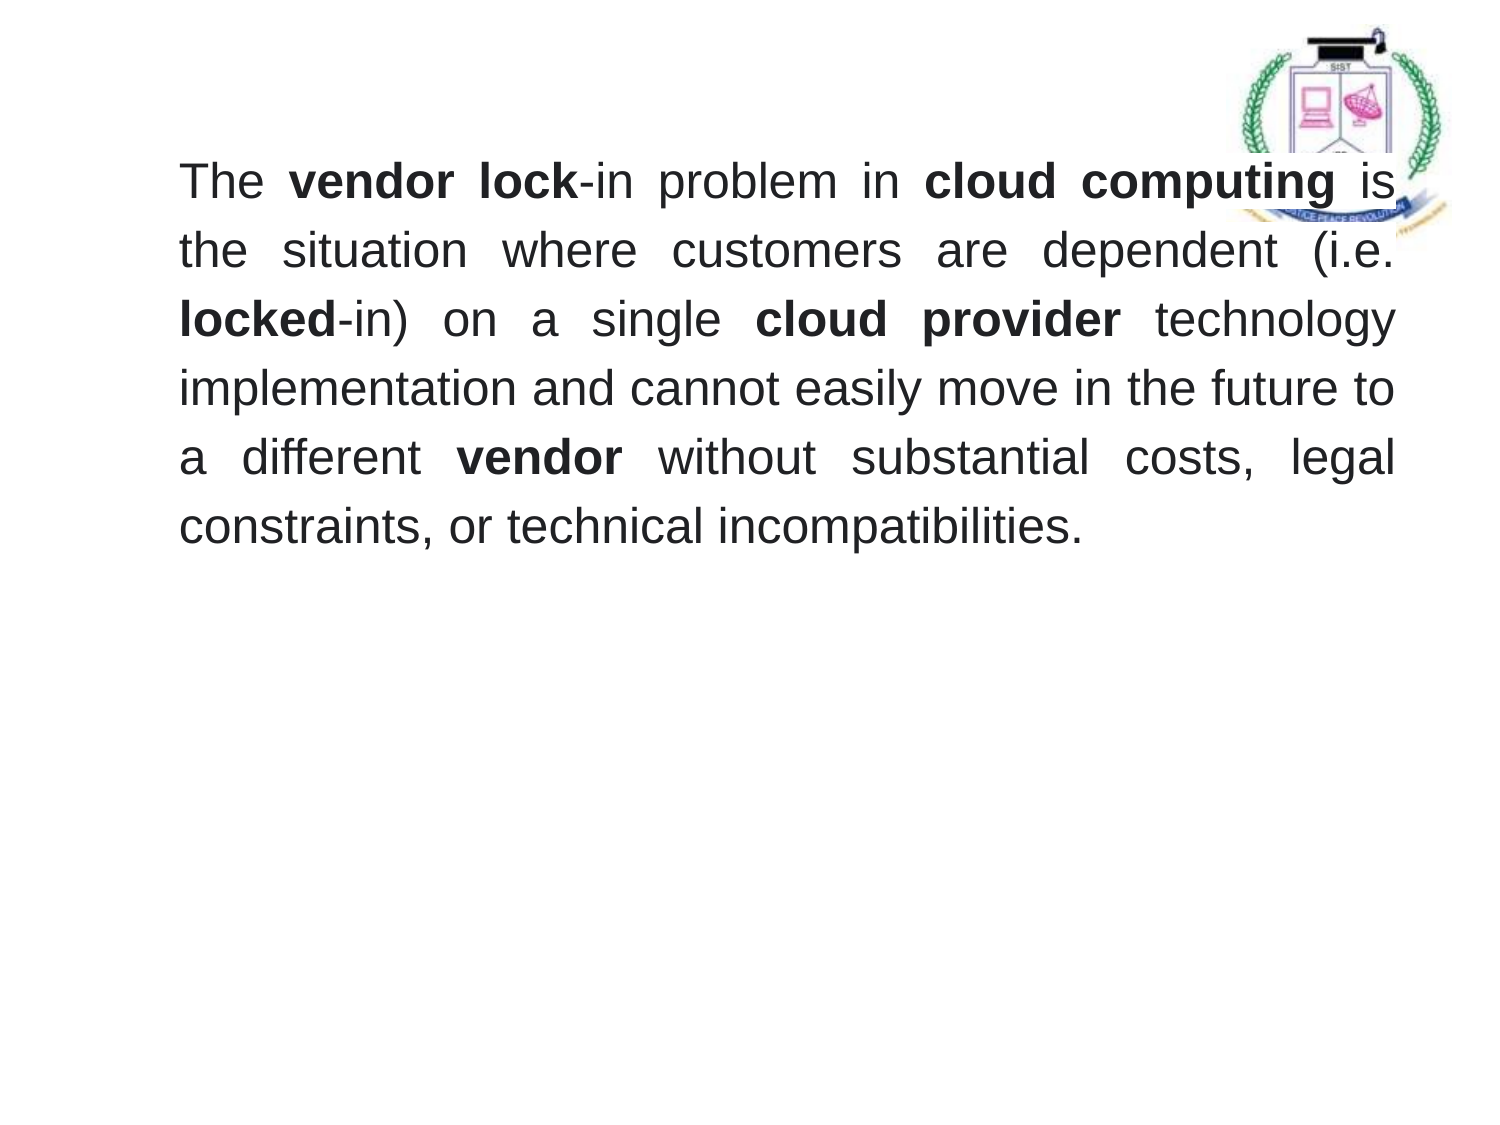

# The vendor lock-in problem in cloud computing is the situation where customers are dependent (i.e. locked-in) on a single cloud provider technology implementation and cannot easily move in the future to a different vendor without substantial costs, legal constraints, or technical incompatibilities.